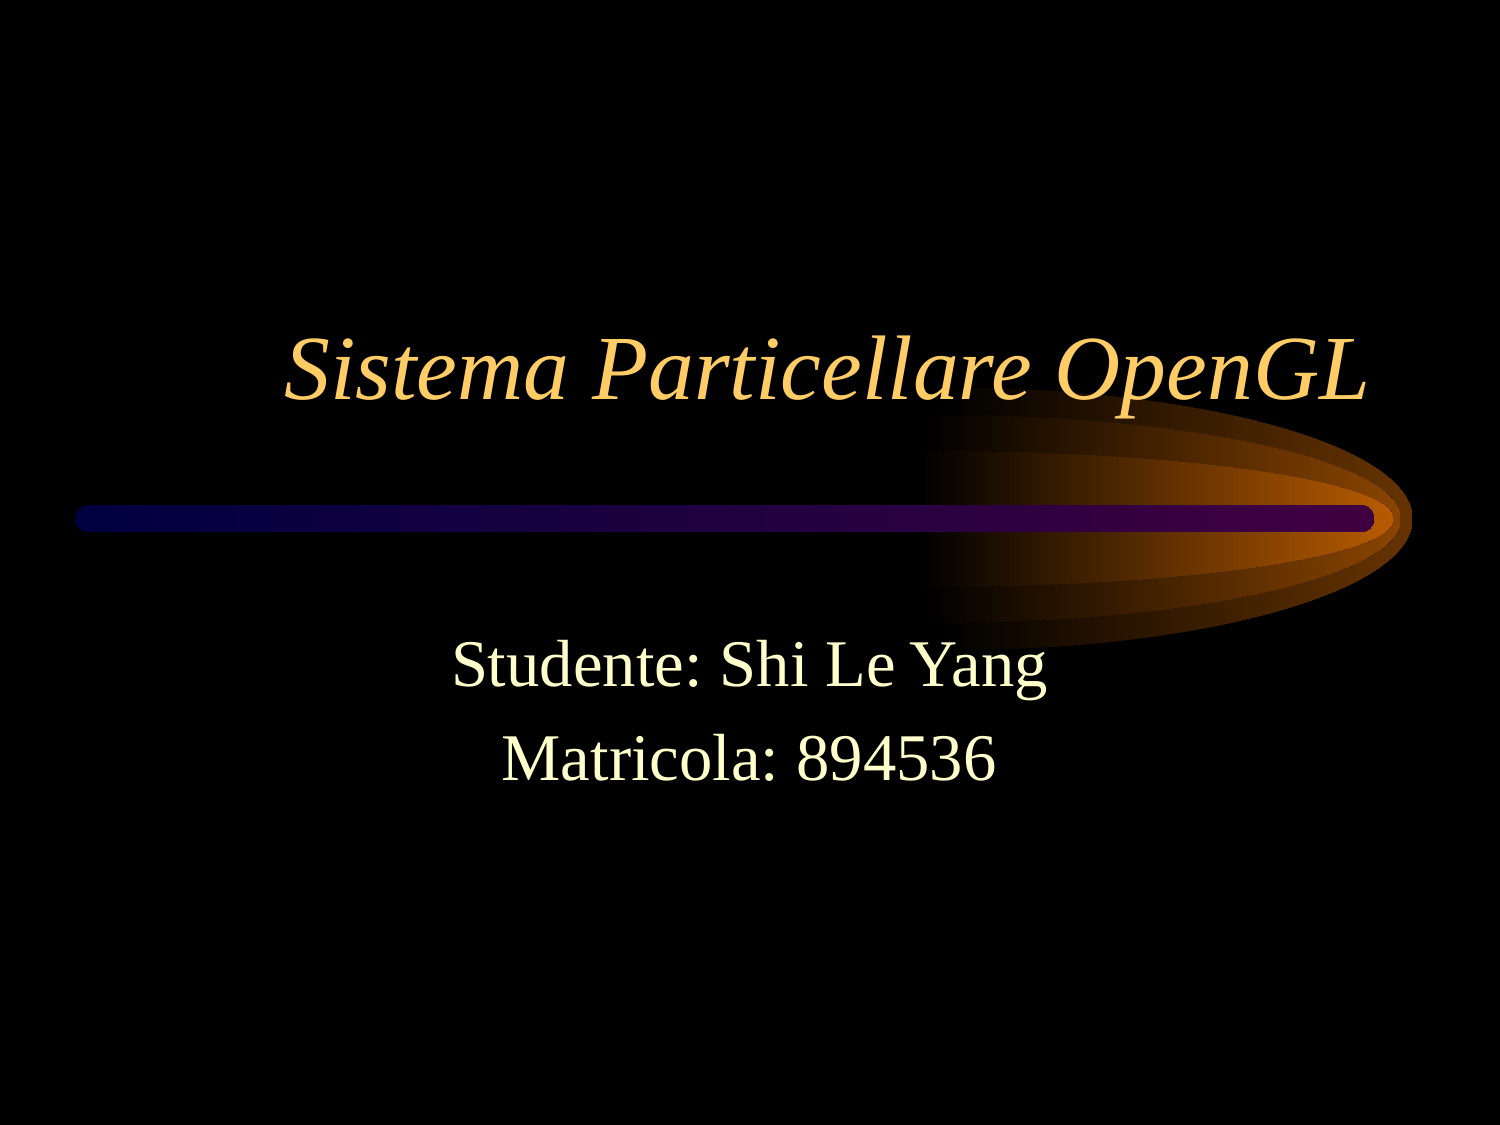

# Sistema Particellare OpenGL
Studente: Shi Le Yang
Matricola: 894536